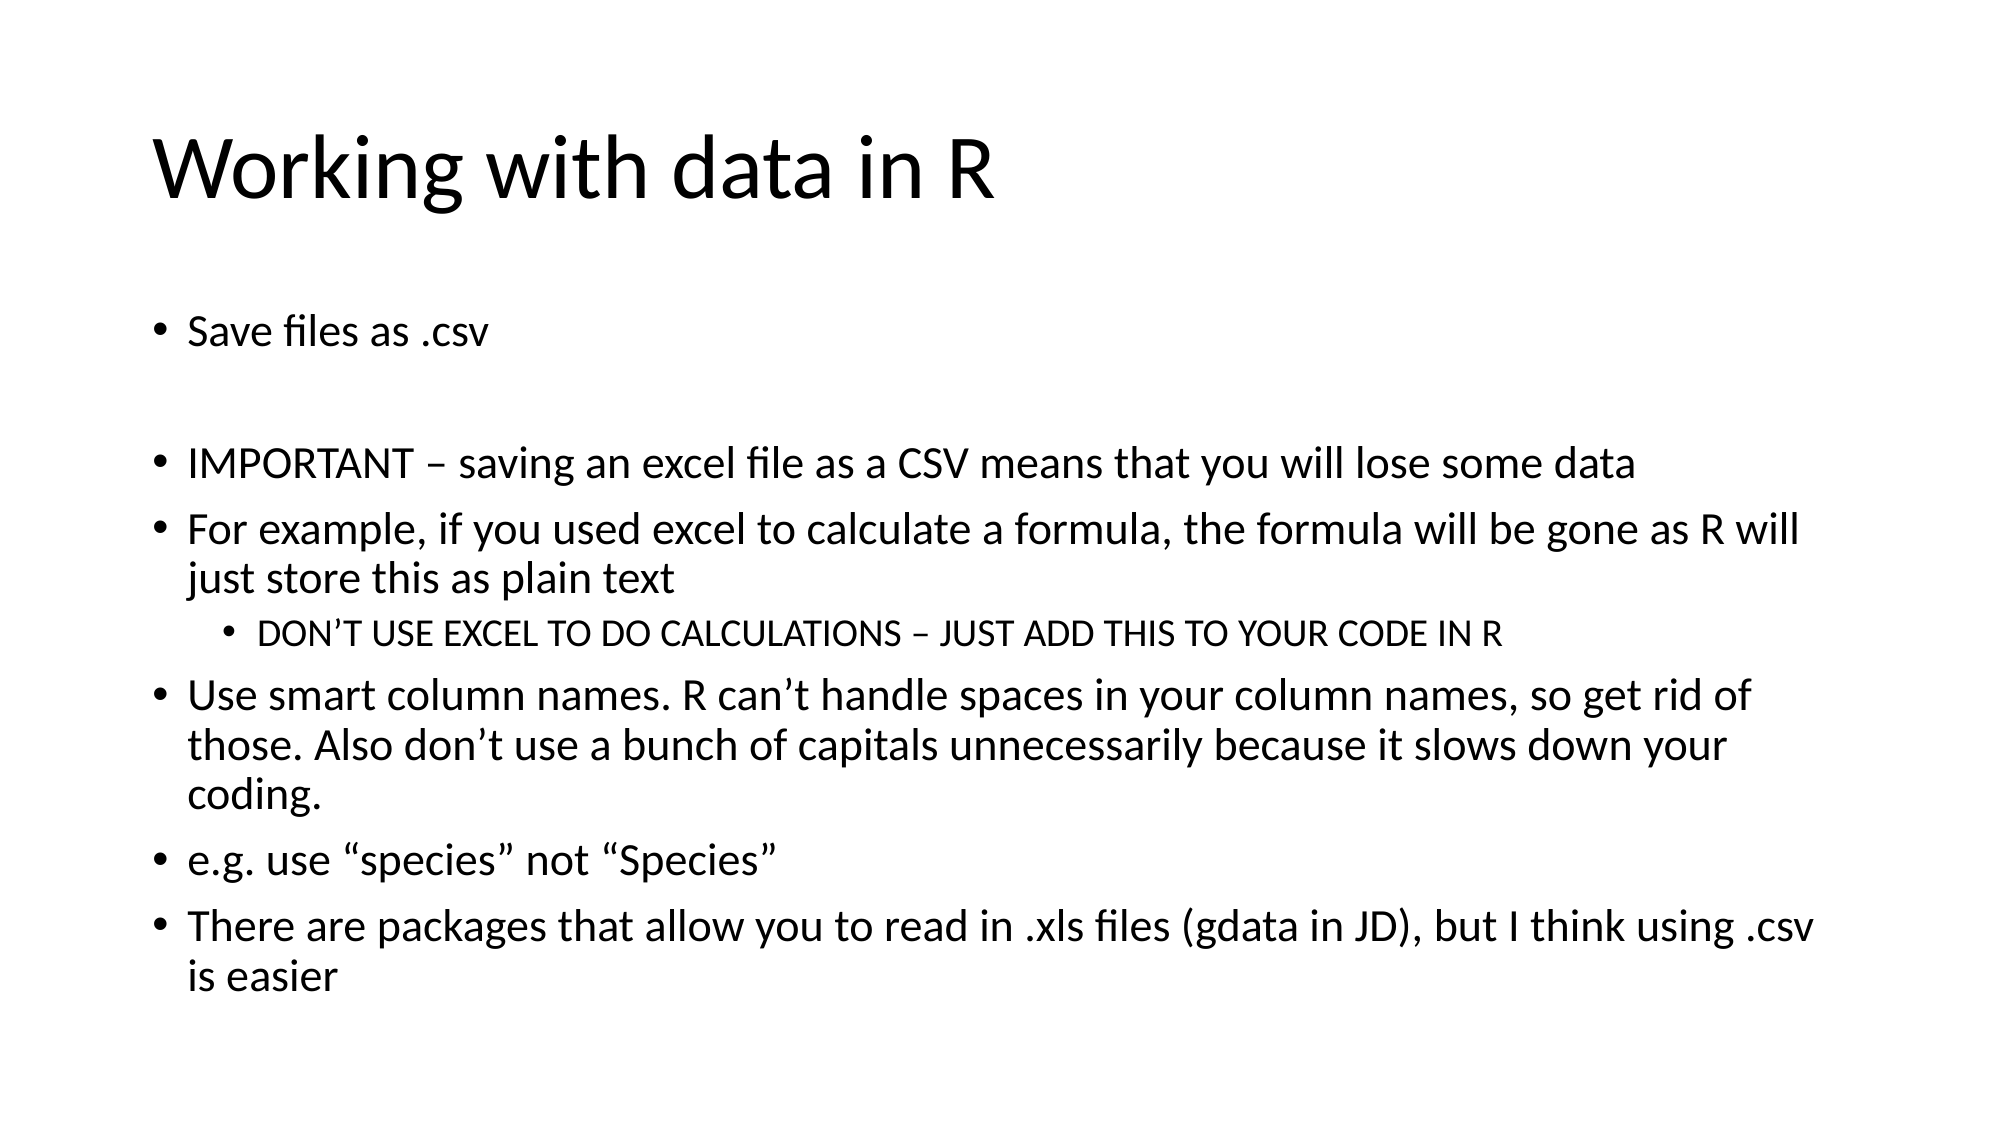

# Working with data in R
Save files as .csv

IMPORTANT – saving an excel file as a CSV means that you will lose some data
For example, if you used excel to calculate a formula, the formula will be gone as R will just store this as plain text
DON’T USE EXCEL TO DO CALCULATIONS – JUST ADD THIS TO YOUR CODE IN R
Use smart column names. R can’t handle spaces in your column names, so get rid of those. Also don’t use a bunch of capitals unnecessarily because it slows down your coding.
e.g. use “species” not “Species”
There are packages that allow you to read in .xls files (gdata in JD), but I think using .csv is easier